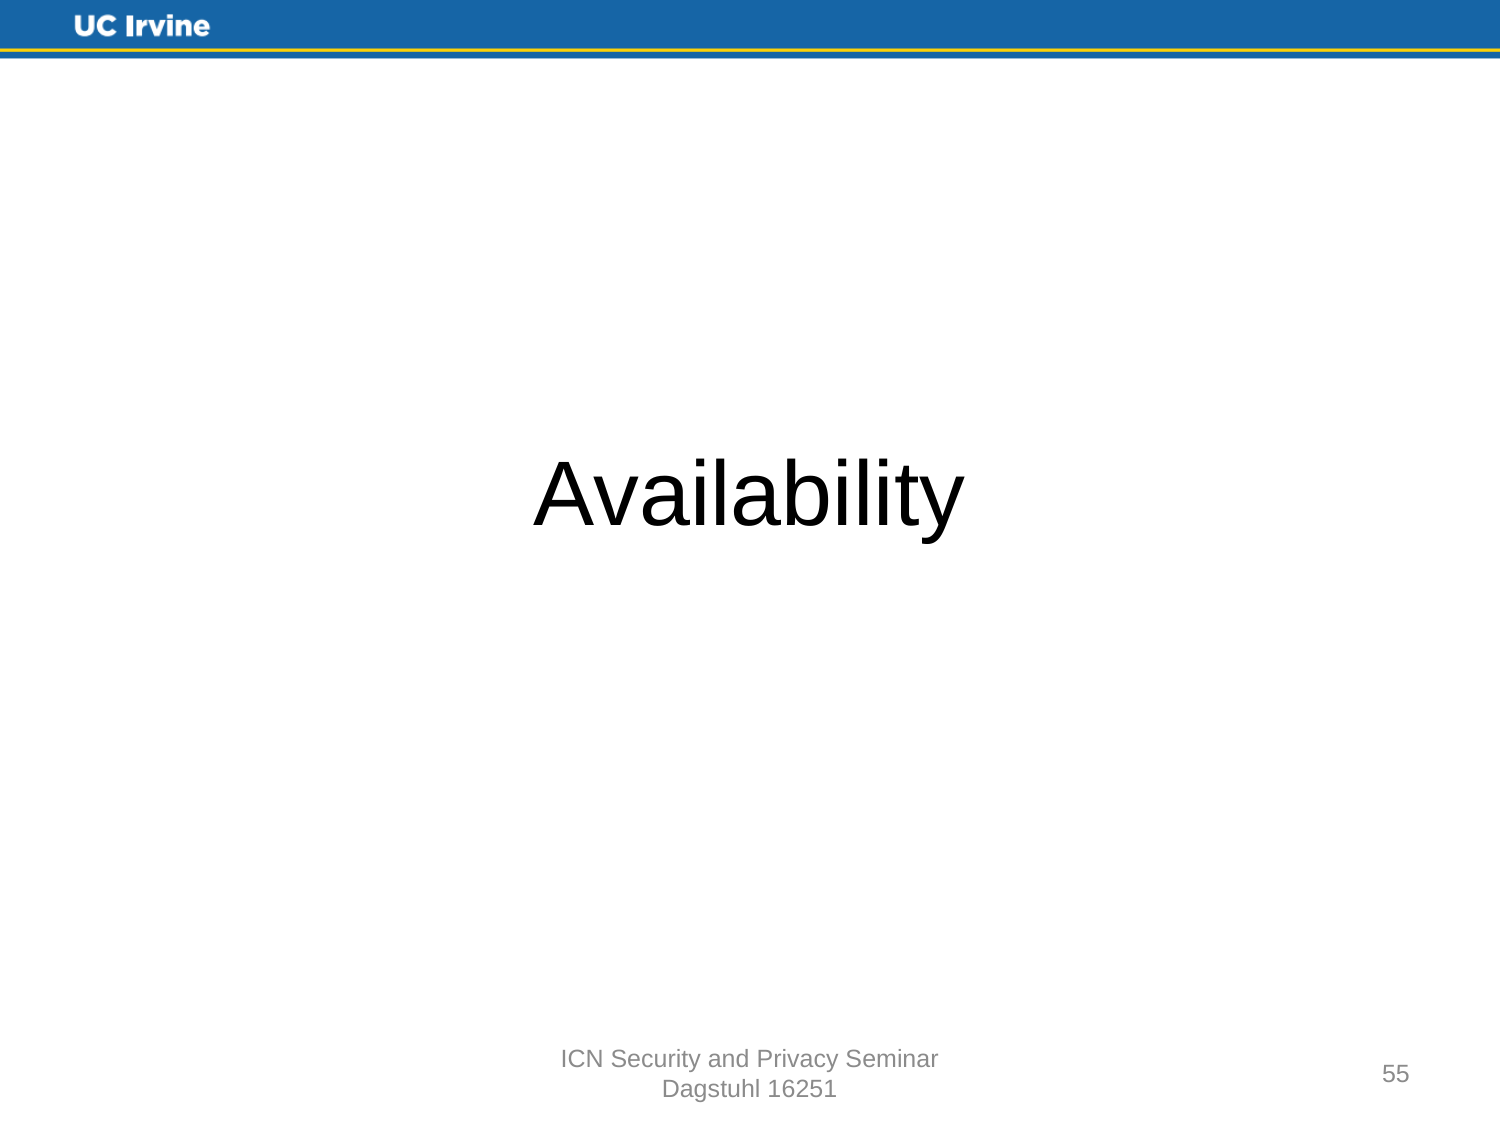

# Availability

ICN Security and Privacy Seminar
Dagstuhl 16251
55